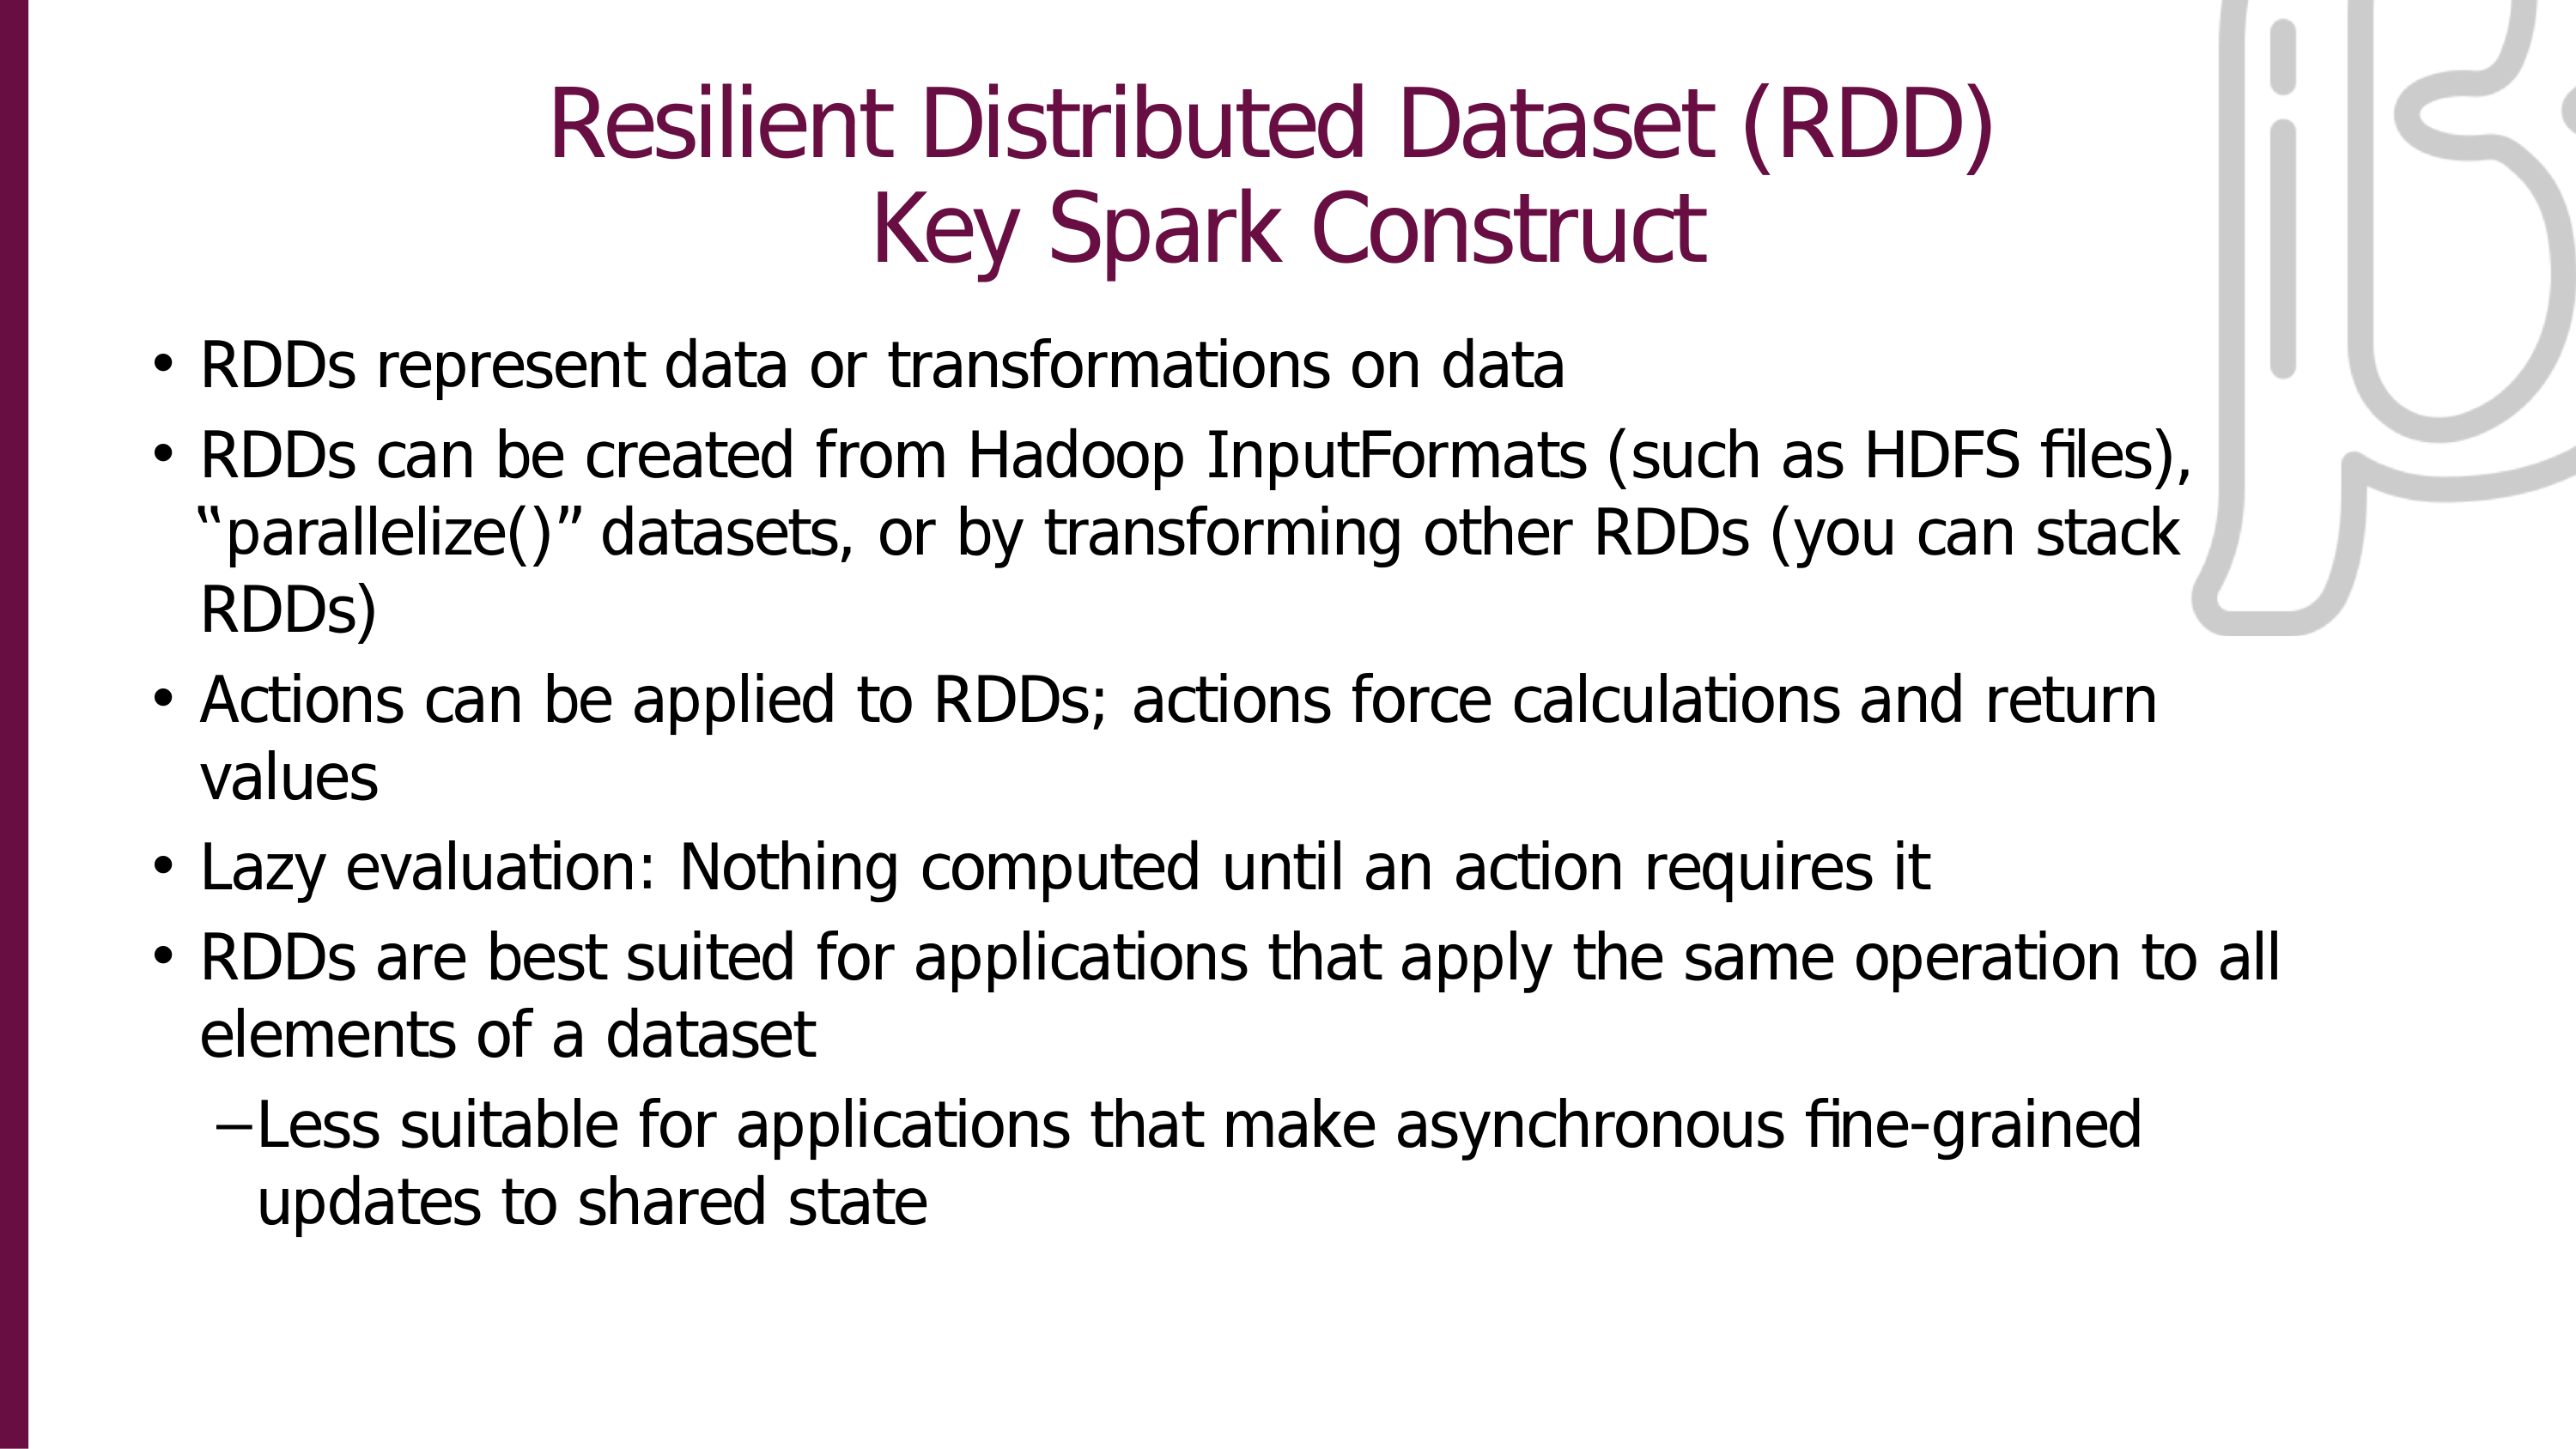

Resilient Distributed Dataset (RDD)
Key Spark Construct
RDDs represent data or transformations on data
RDDs can be created from Hadoop InputFormats (such as HDFS files), “parallelize()” datasets, or by transforming other RDDs (you can stack RDDs)
Actions can be applied to RDDs; actions force calculations and return values
Lazy evaluation: Nothing computed until an action requires it
RDDs are best suited for applications that apply the same operation to all elements of a dataset
Less suitable for applications that make asynchronous fine-grained updates to shared state